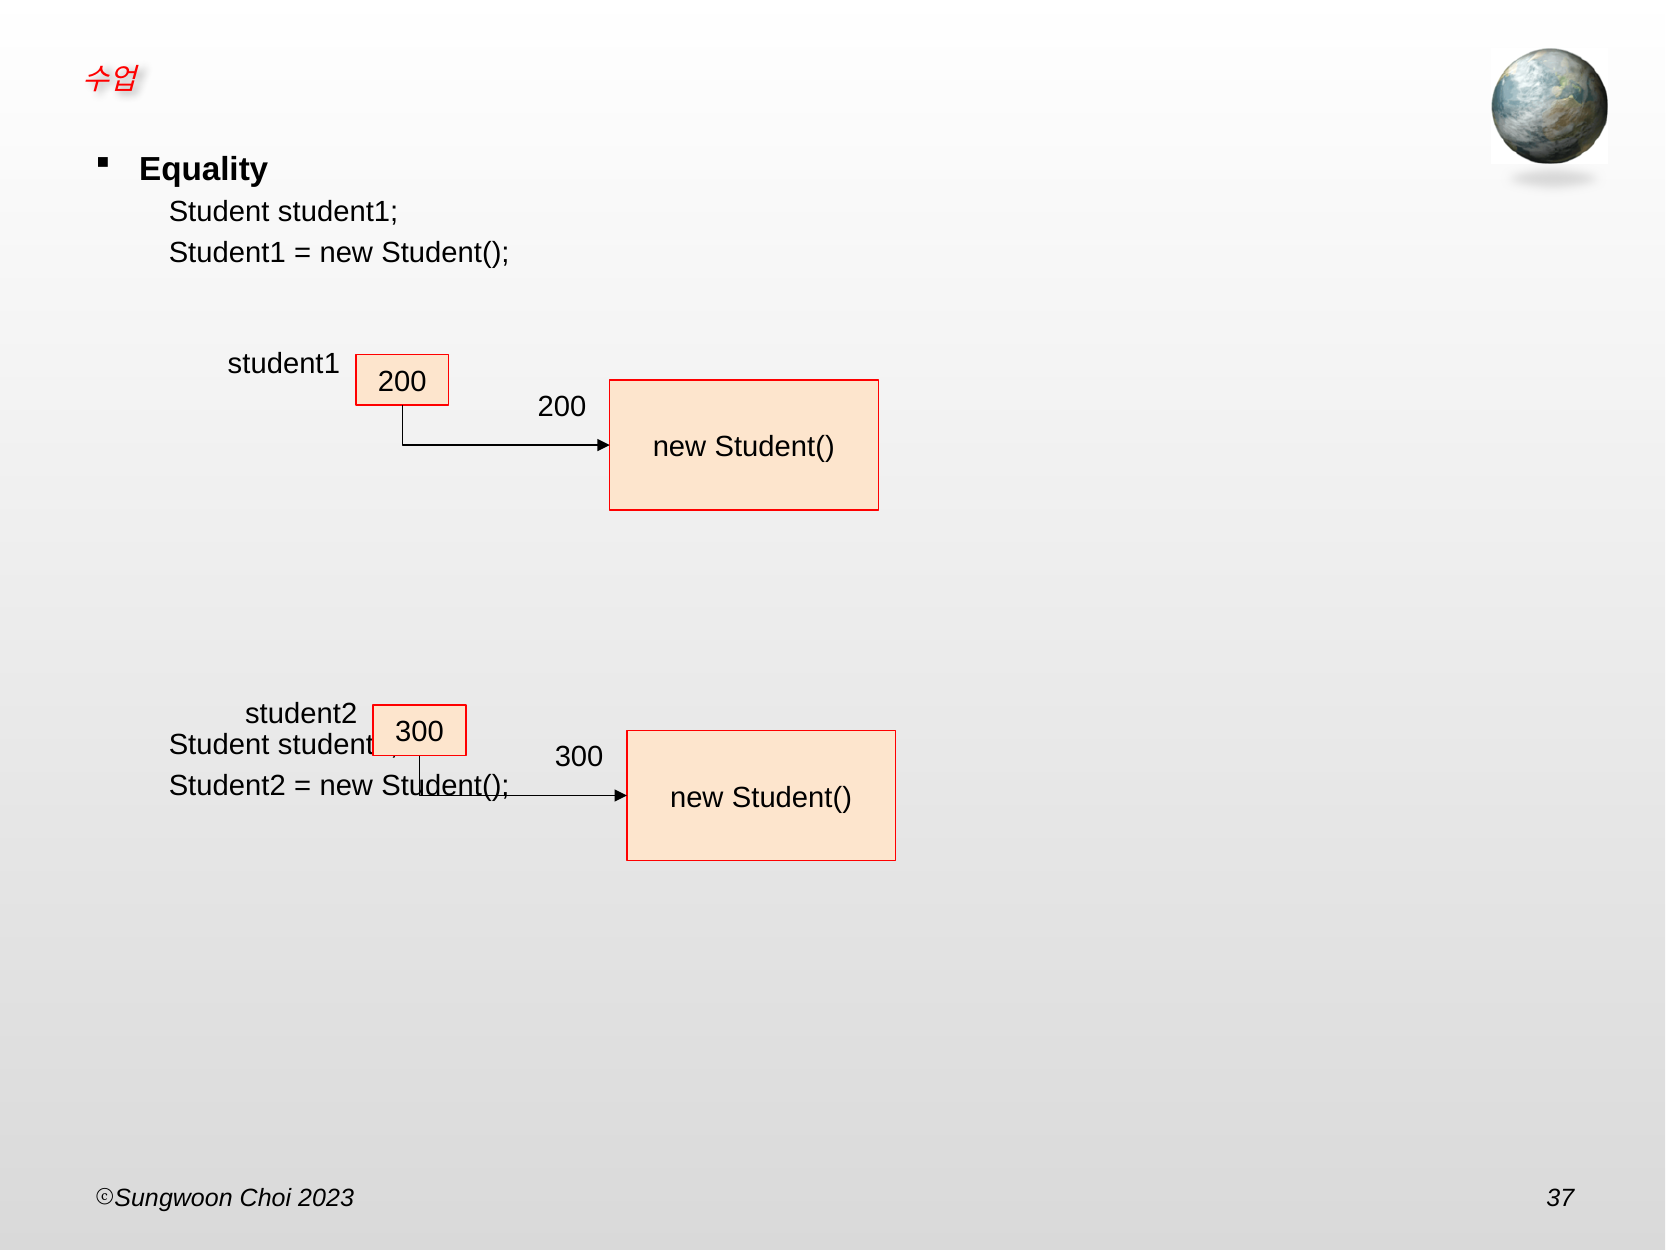

Equality
Student student1;
Student1 = new Student();

Student student2;
Student2 = new Student();

student1
200
200
new Student()
student2
300
300
new Student()
Sungwoon Choi 2023
37